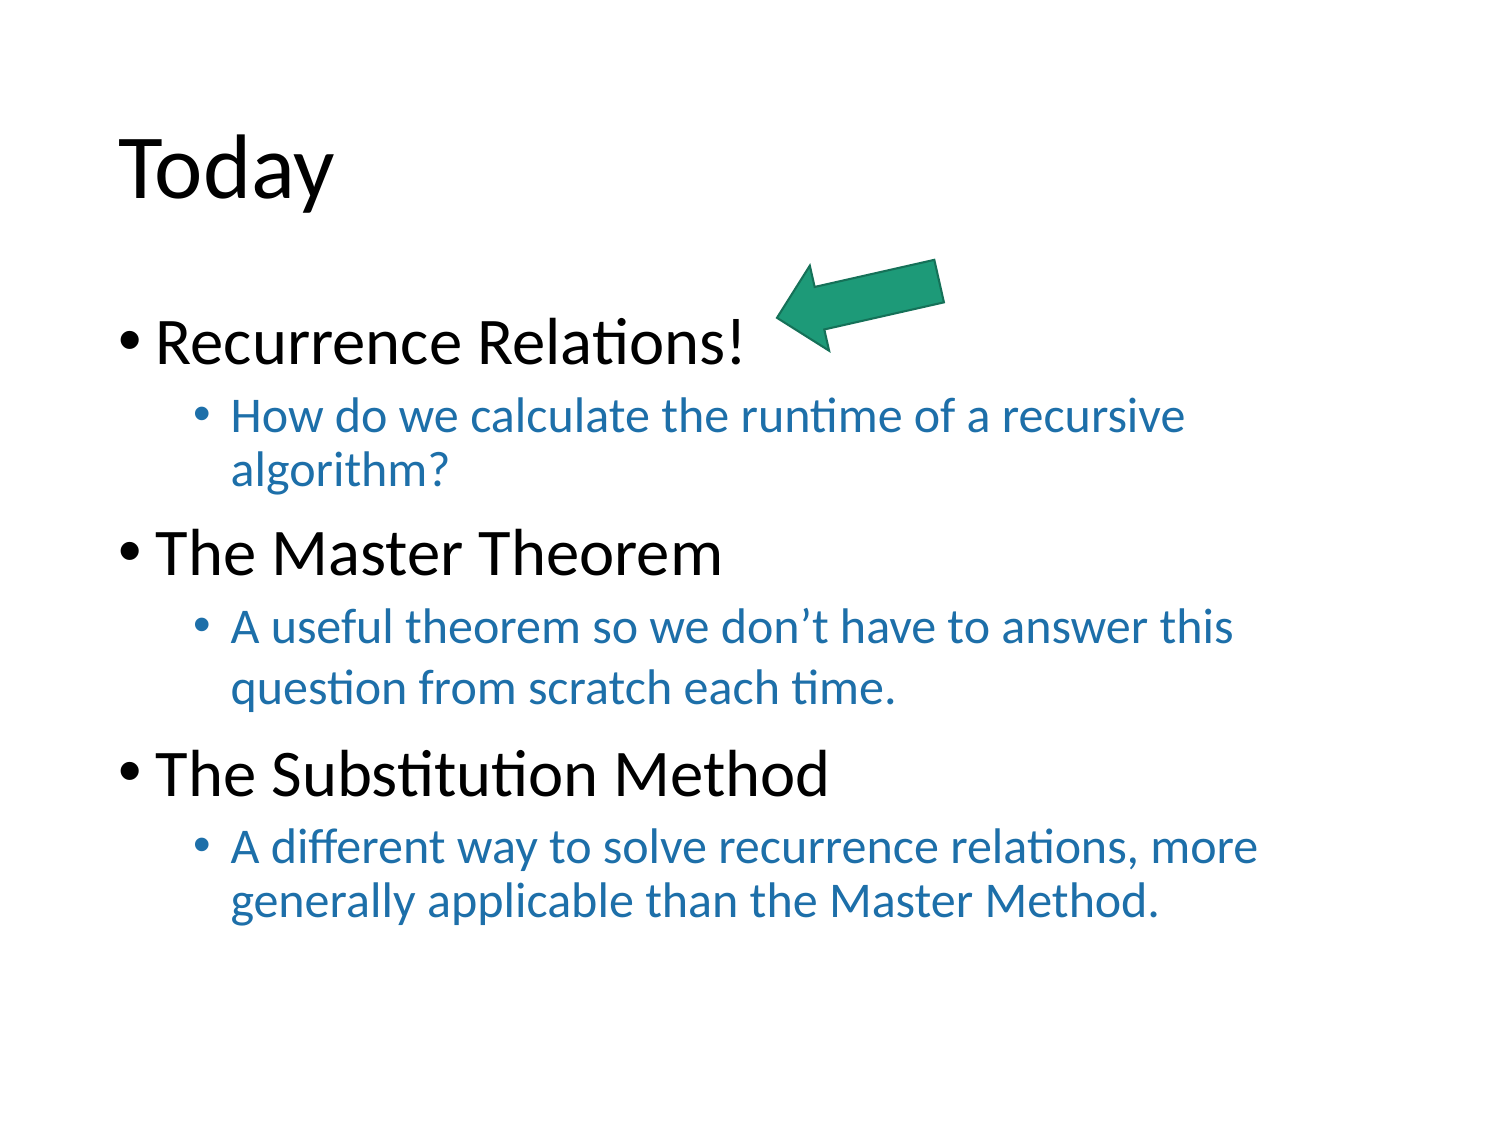

# Today

Recurrence Relations!
How do we calculate the runtime of a recursive algorithm?
The Master Theorem
A useful theorem so we don’t have to answer this question from scratch each time.
The Substitution Method
A different way to solve recurrence relations, more generally applicable than the Master Method.